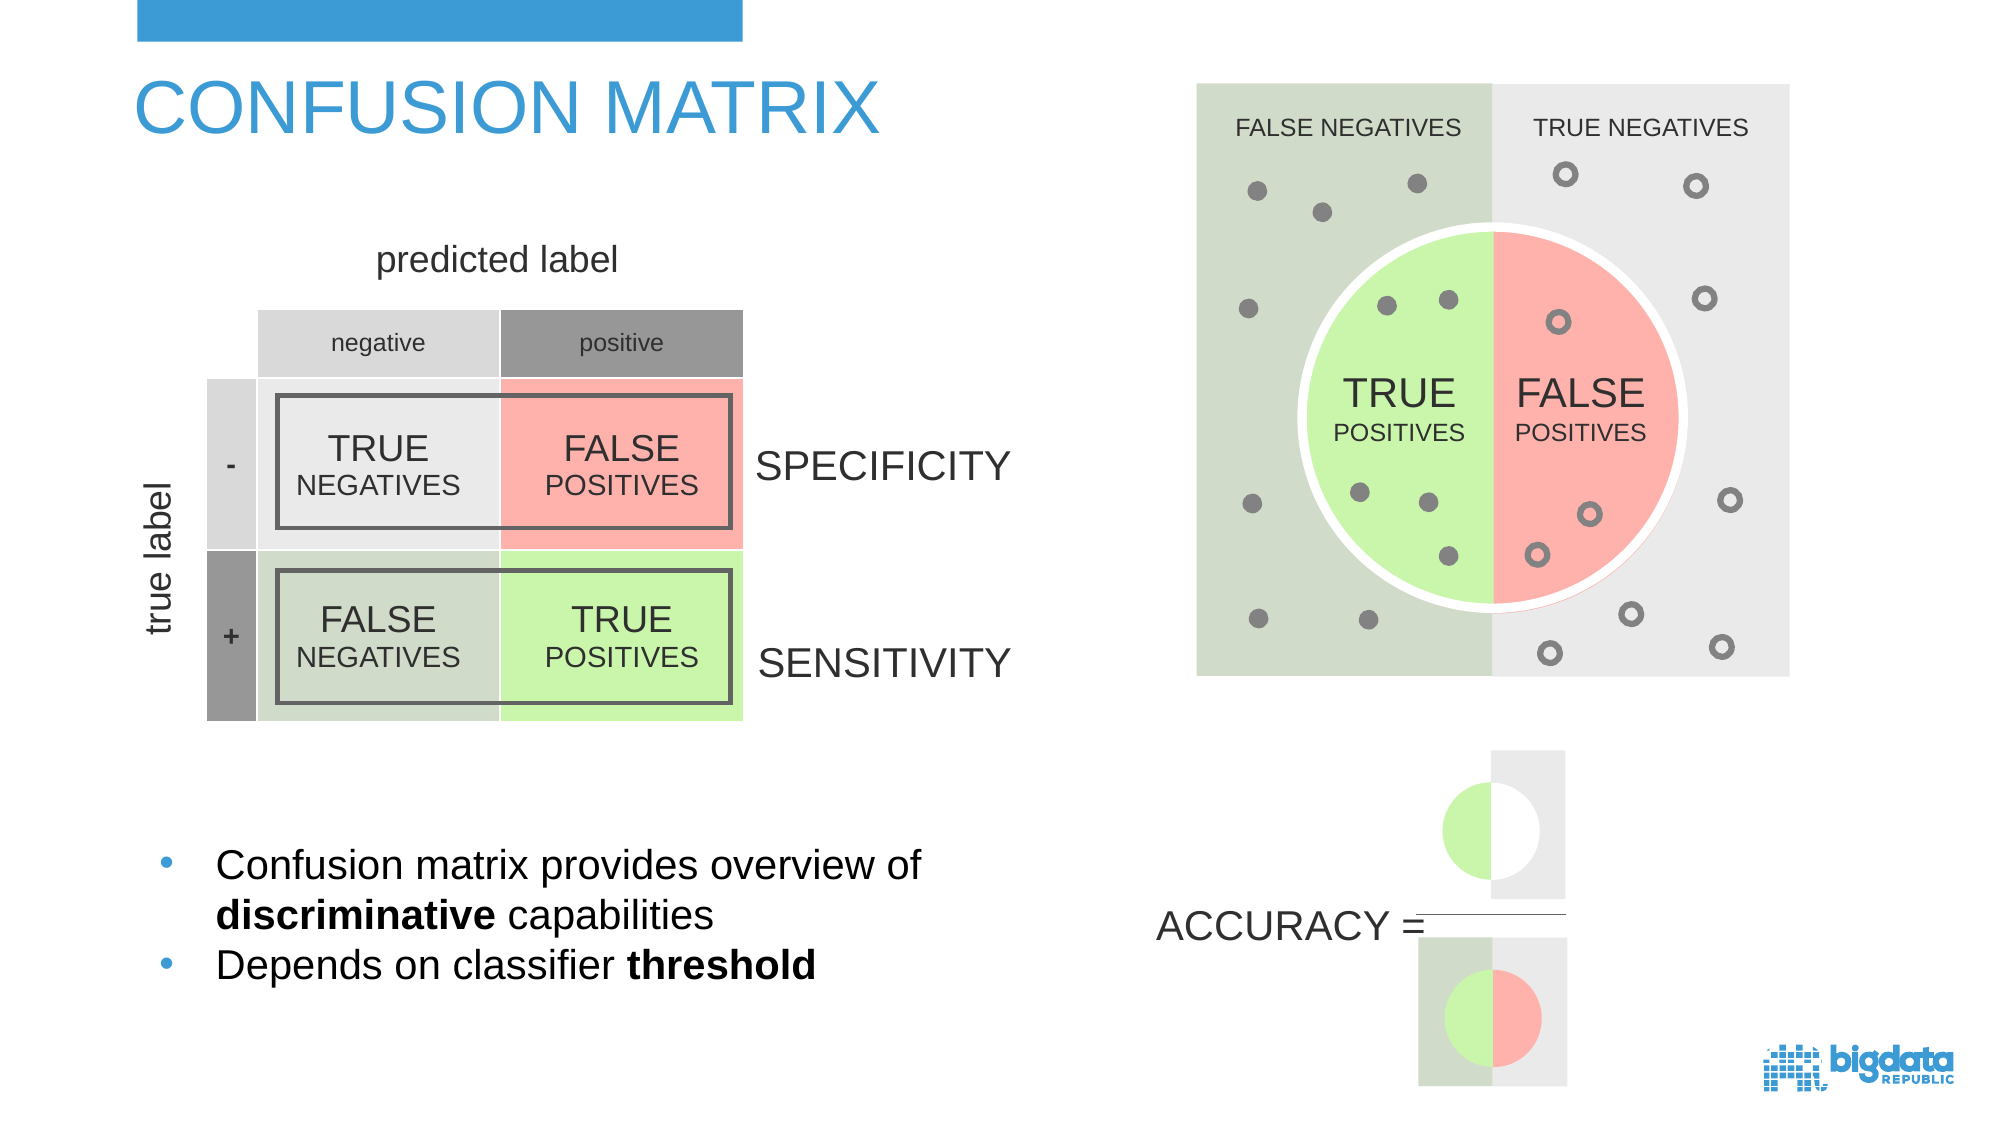

# CONFUSION MATRIX

FALSE NEGATIVES
TRUE NEGATIVES
|  |  |  |  |
| --- | --- | --- | --- |
|  |  | negative | positive |
|  | - | TRUE NEGATIVES | FALSE POSITIVES |
|  | + | FALSE NEGATIVES | TRUE POSITIVES |

predicted label
true label

TRUE
POSITIVES

FALSE
POSITIVES

SPECIFICITY

SENSITIVITY

ACCURACY =

Confusion matrix provides overview of
discriminative capabilities
Depends on classifier threshold